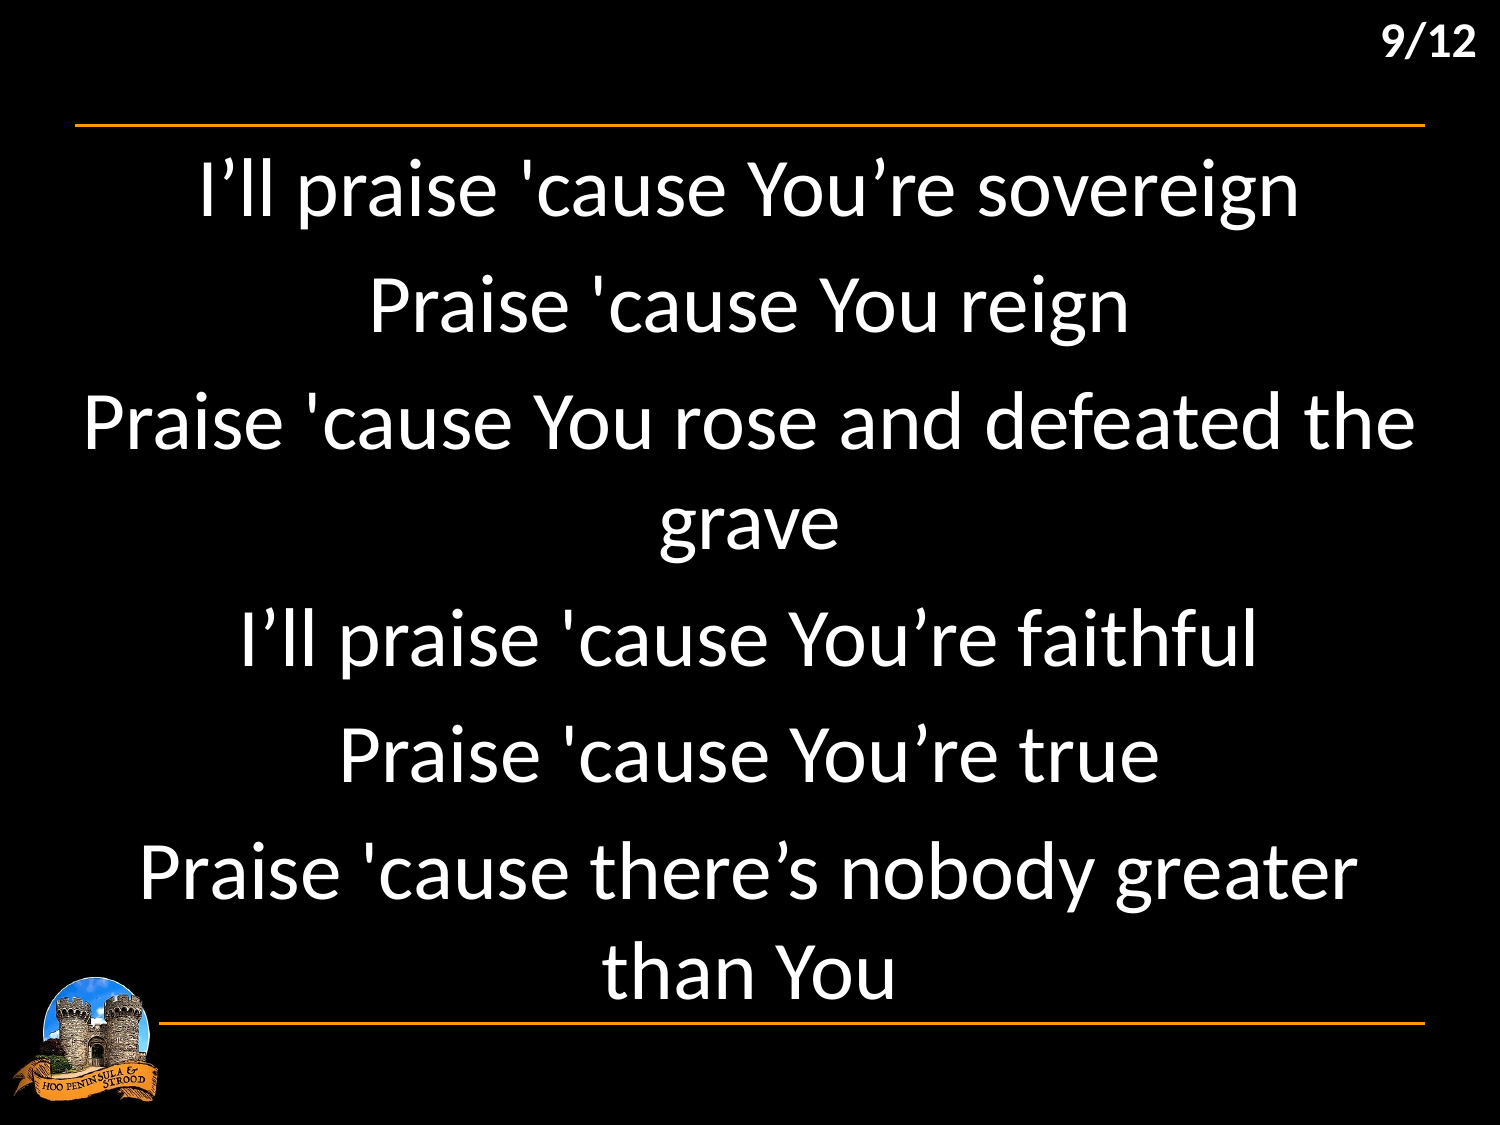

9/12
I’ll praise 'cause You’re sovereign
Praise 'cause You reign
Praise 'cause You rose and defeated the grave
I’ll praise 'cause You’re faithful
Praise 'cause You’re true
Praise 'cause there’s nobody greater than You